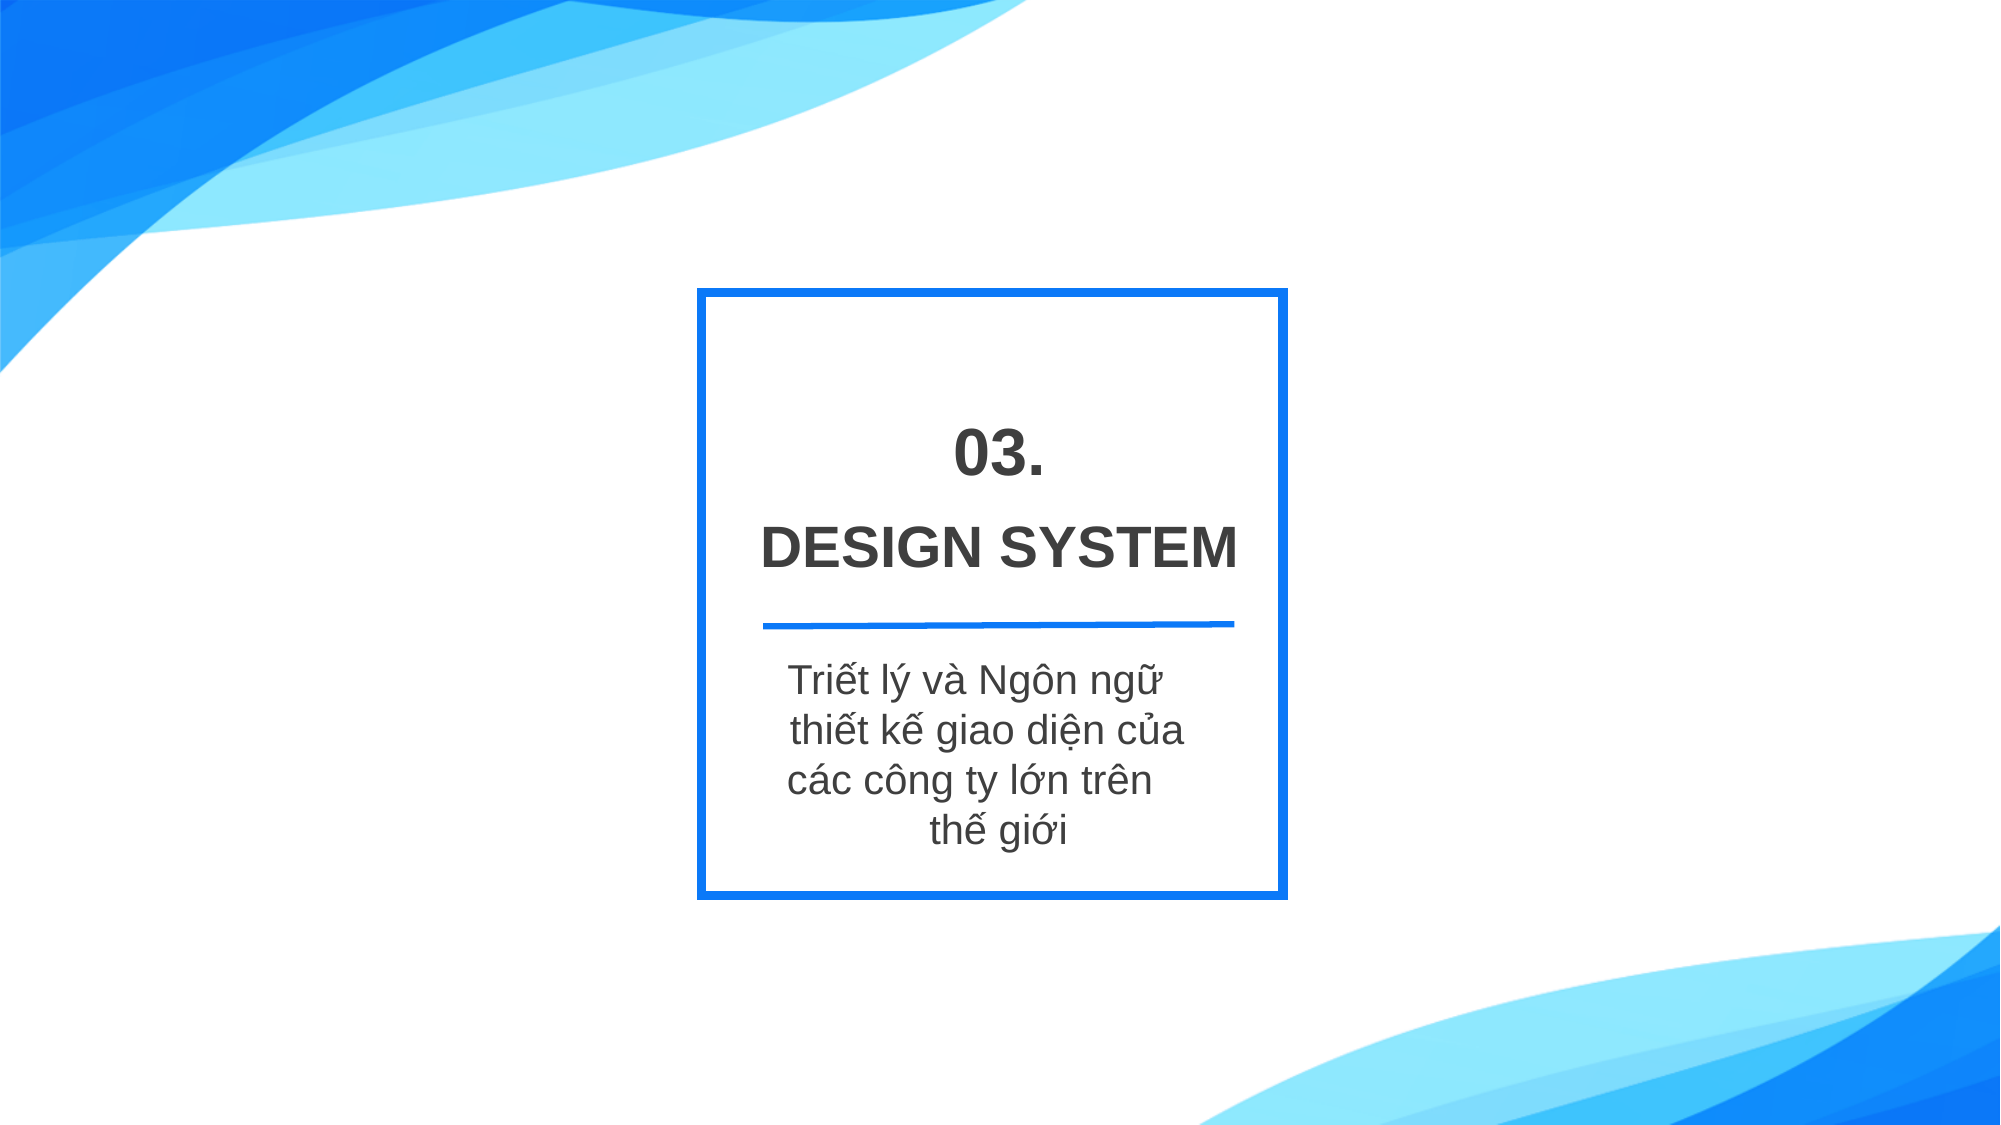

03.
DESIGN SYSTEM
Triết lý và Ngôn ngữ     thiết kế giao diện của   các công ty lớn trên      thế giới